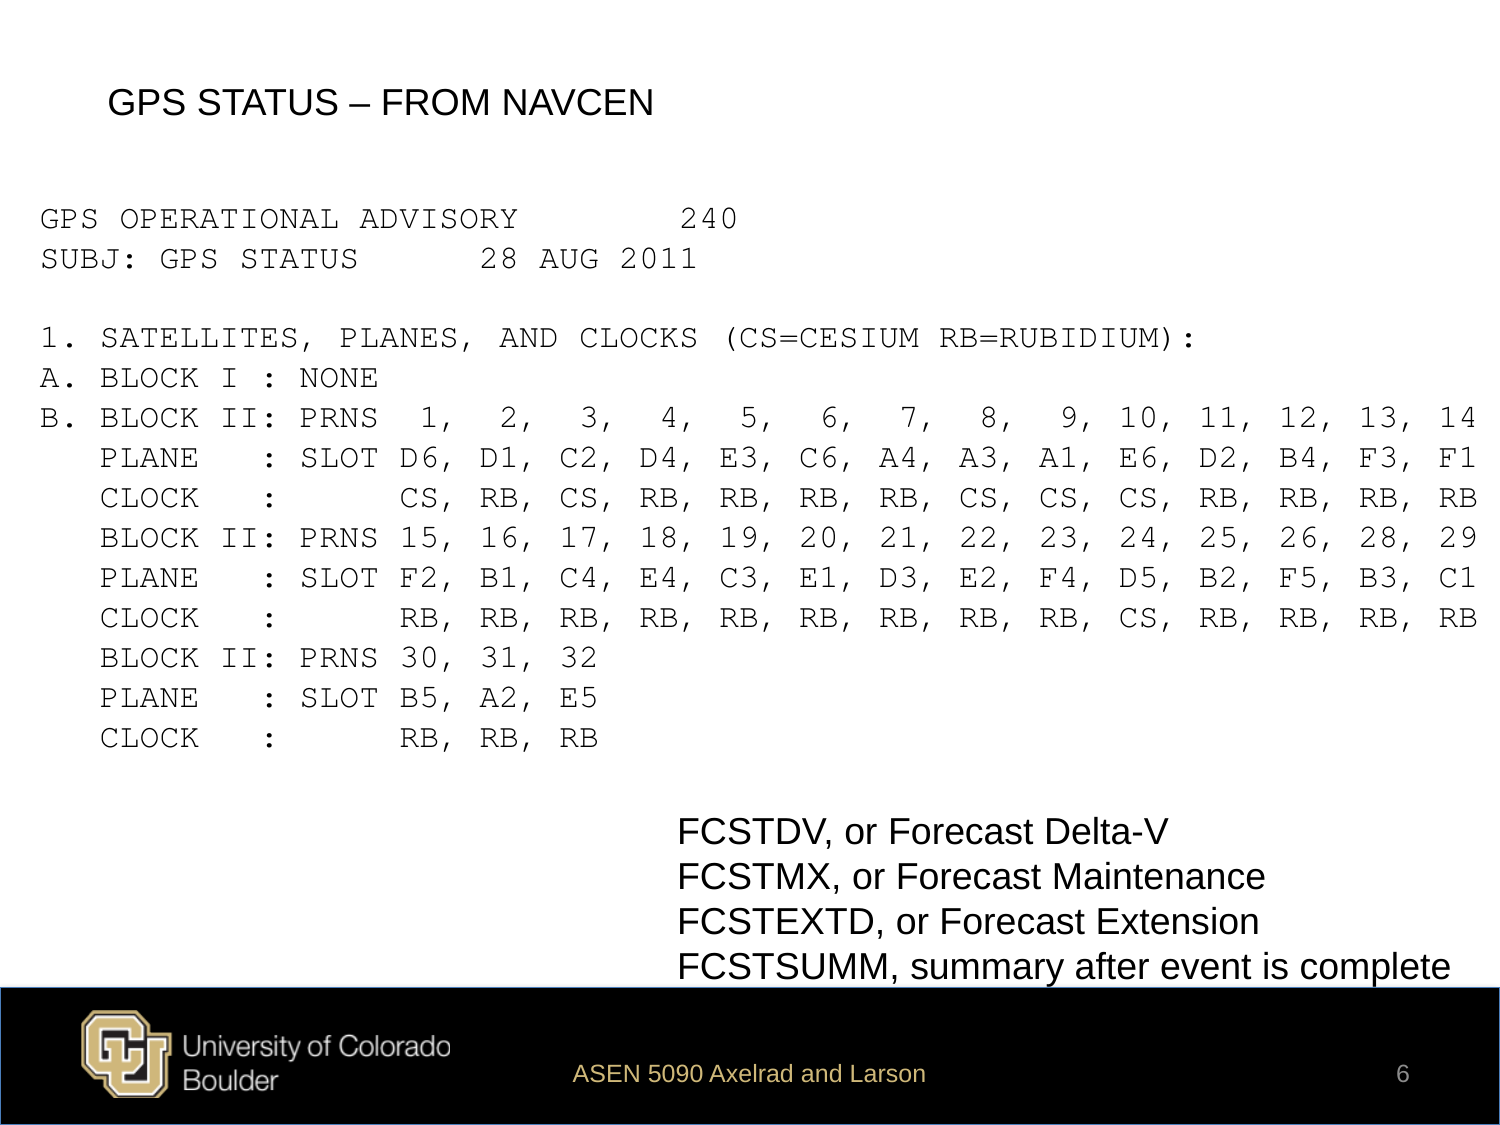

GPS STATUS – FROM NAVCEN
GPS OPERATIONAL ADVISORY        240
SUBJ: GPS STATUS      28 AUG 2011

1. SATELLITES, PLANES, AND CLOCKS (CS=CESIUM RB=RUBIDIUM):
A. BLOCK I : NONE
B. BLOCK II: PRNS  1,  2,  3,  4,  5,  6,  7,  8,  9, 10, 11, 12, 13, 14
   PLANE   : SLOT D6, D1, C2, D4, E3, C6, A4, A3, A1, E6, D2, B4, F3, F1
   CLOCK   :      CS, RB, CS, RB, RB, RB, RB, CS, CS, CS, RB, RB, RB, RB
   BLOCK II: PRNS 15, 16, 17, 18, 19, 20, 21, 22, 23, 24, 25, 26, 28, 29
   PLANE   : SLOT F2, B1, C4, E4, C3, E1, D3, E2, F4, D5, B2, F5, B3, C1
   CLOCK   :      RB, RB, RB, RB, RB, RB, RB, RB, RB, CS, RB, RB, RB, RB
   BLOCK II: PRNS 30, 31, 32
   PLANE   : SLOT B5, A2, E5
   CLOCK   :      RB, RB, RB
FCSTDV, or Forecast Delta-V
FCSTMX, or Forecast Maintenance
FCSTEXTD, or Forecast Extension
FCSTSUMM, summary after event is complete

ASEN 5090 Axelrad and Larson
6